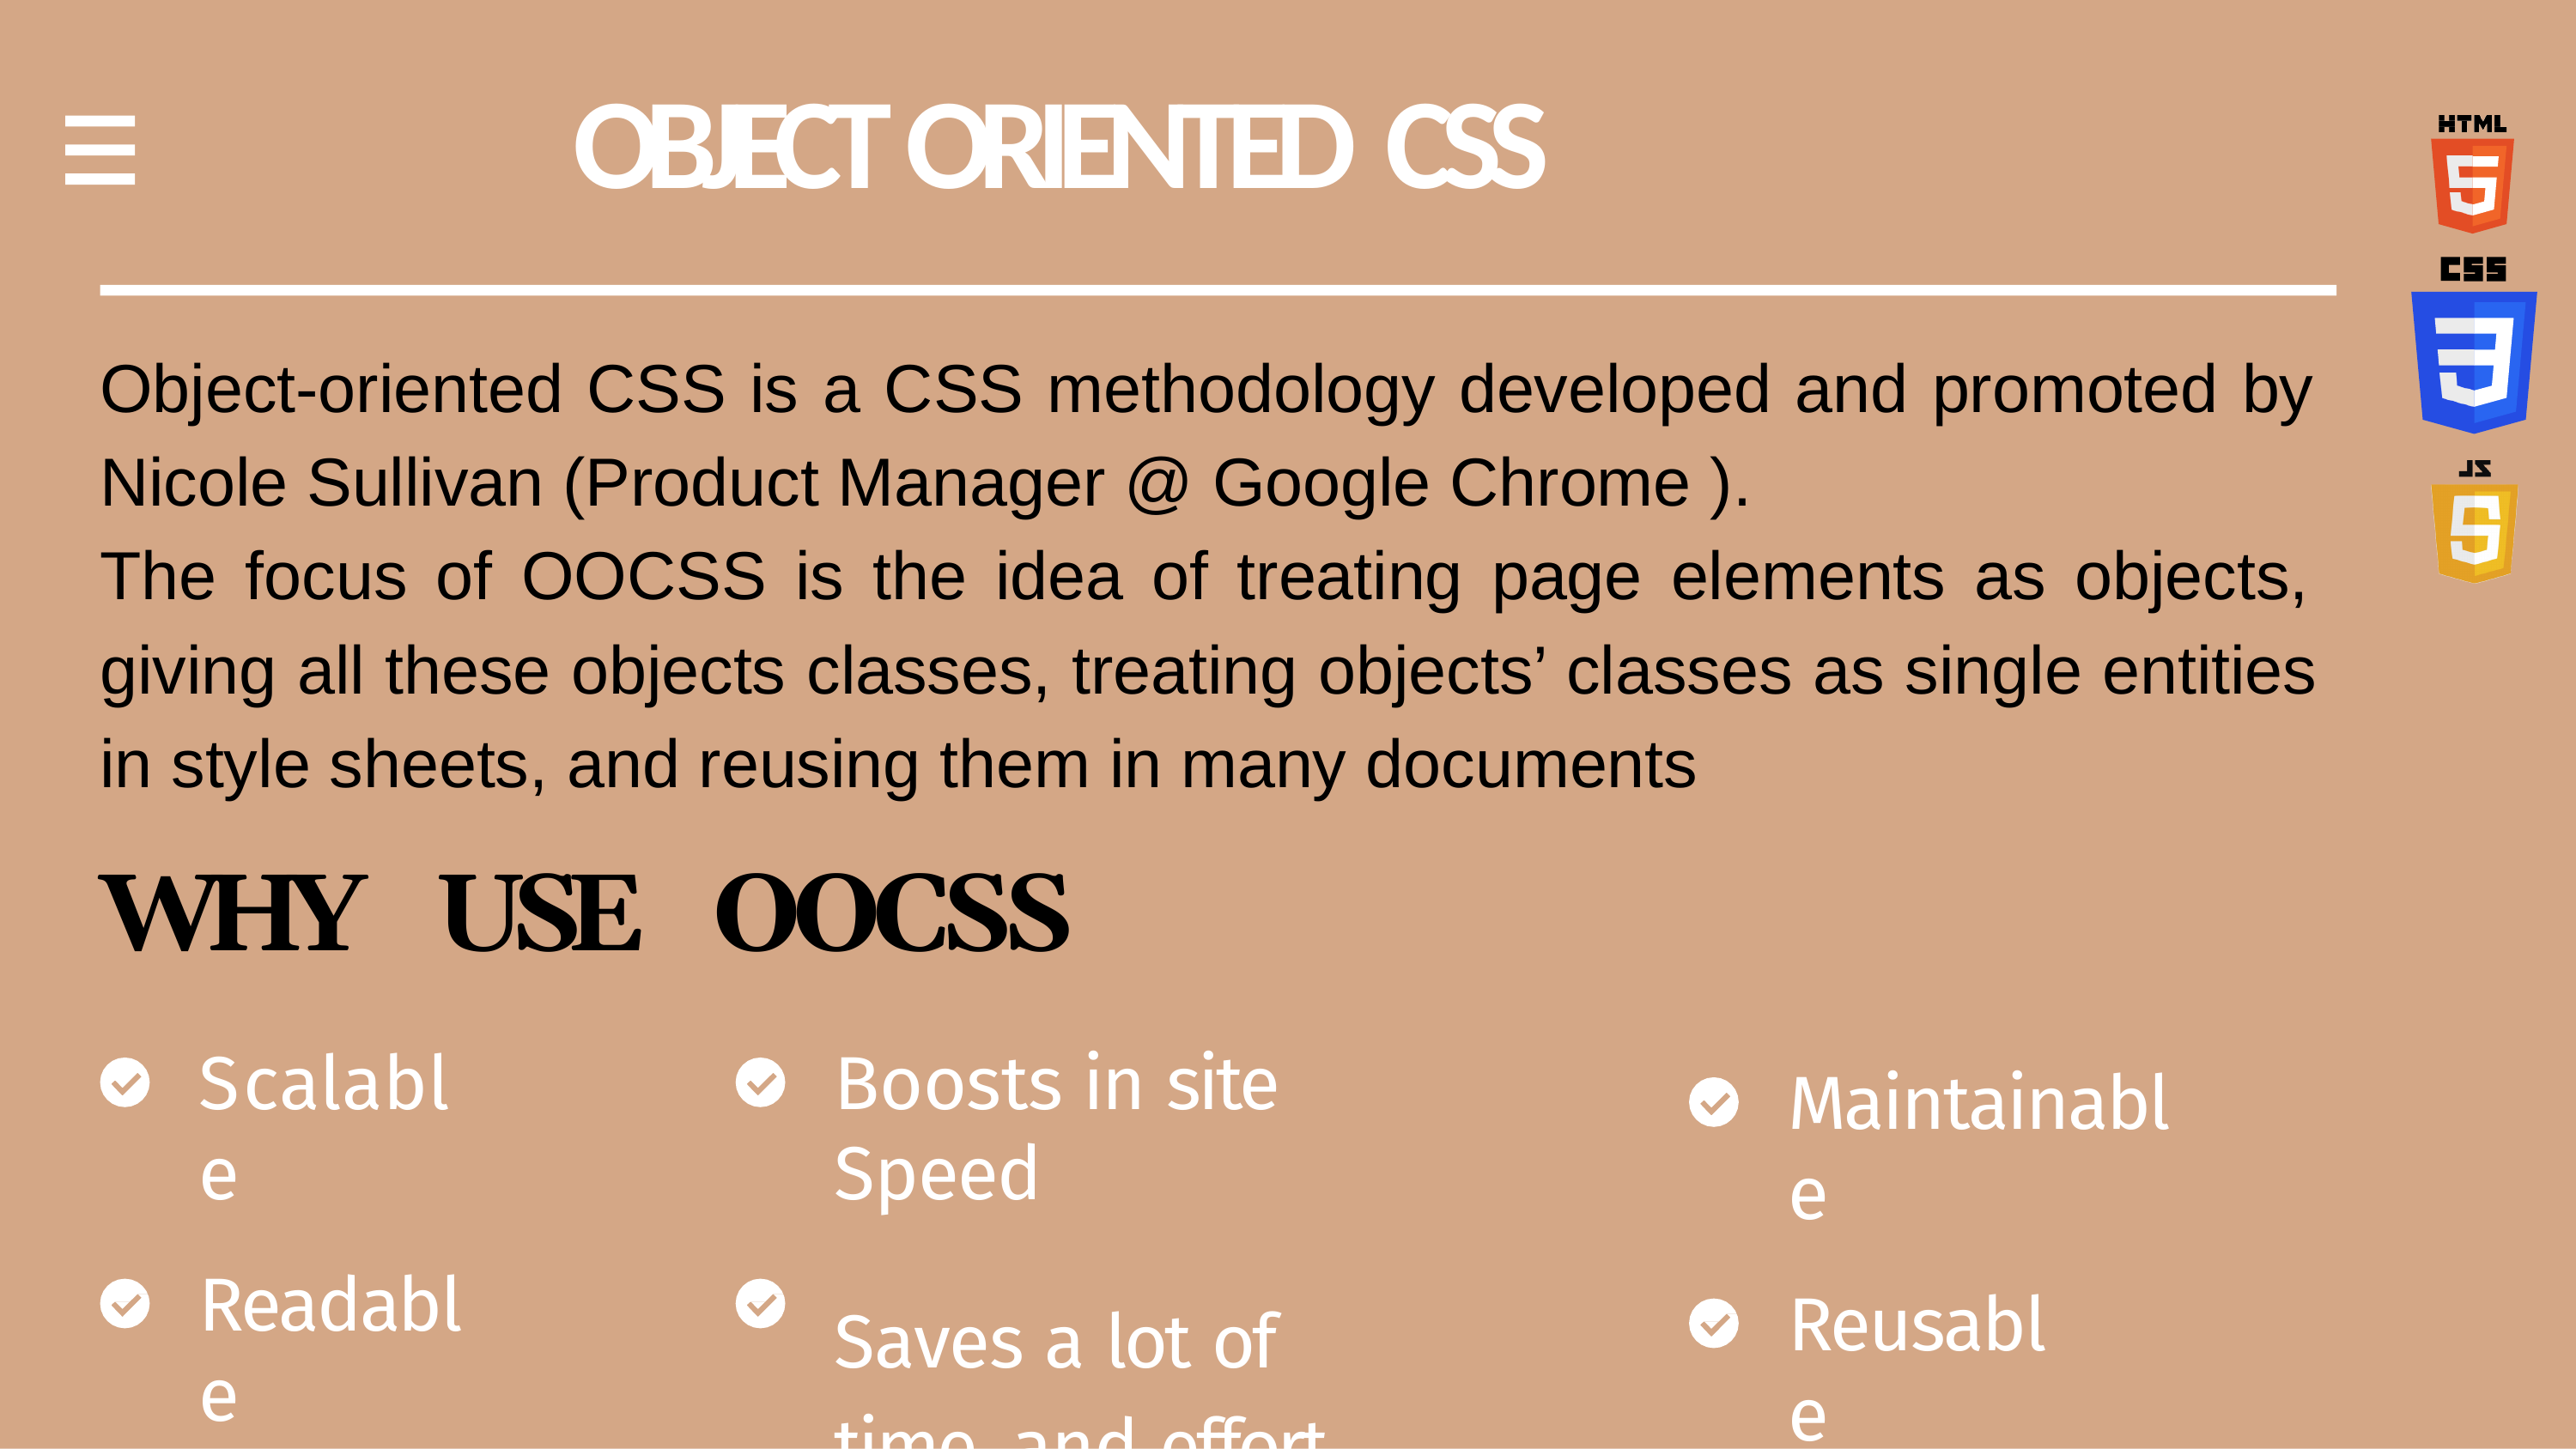

# OBJECT ORIENTED CSS

Object-oriented CSS is a CSS methodology developed and promoted by  Nicole Sullivan (Product Manager @ Google Chrome ).
The focus of OOCSS is the idea of treating page elements as objects,  giving all these objects classes, treating objects’ classes as single entities  in style sheets, and reusing them in many documents
WHY     USE   OOCSS

Scalable
Boosts in site Speed
Saves a lot of time  and effort
Maintainable

Readable
Reusable

11